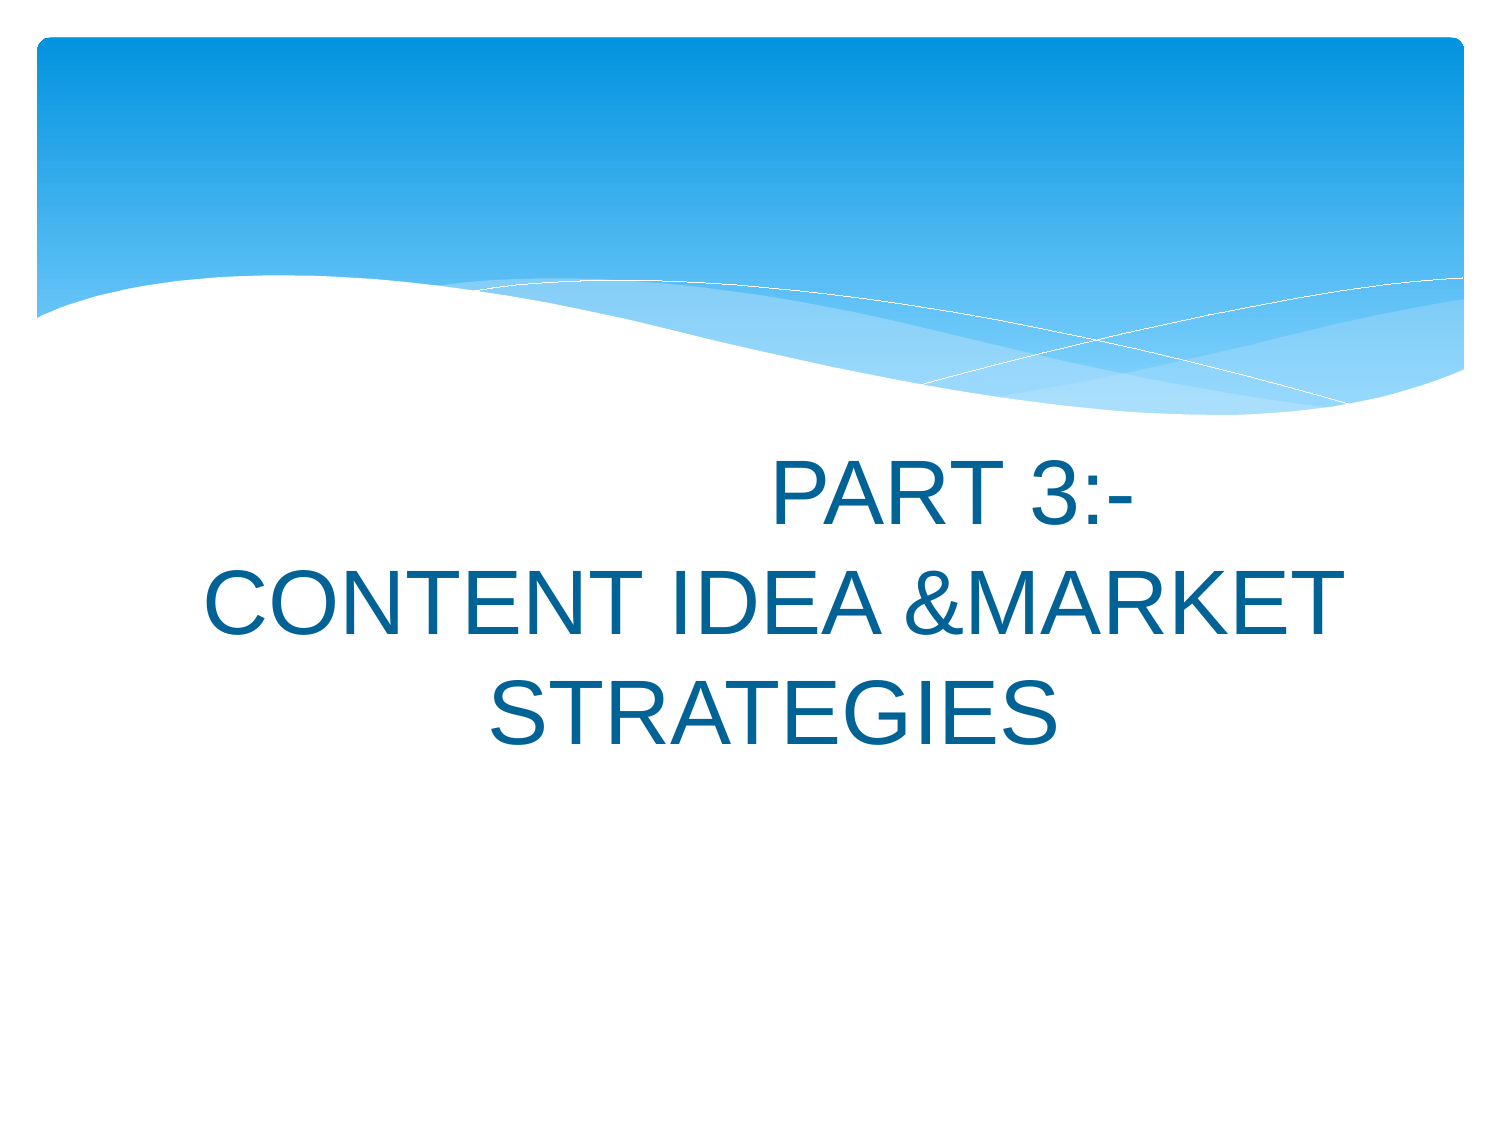

# PART 3:- CONTENT IDEA &MARKET STRATEGIES